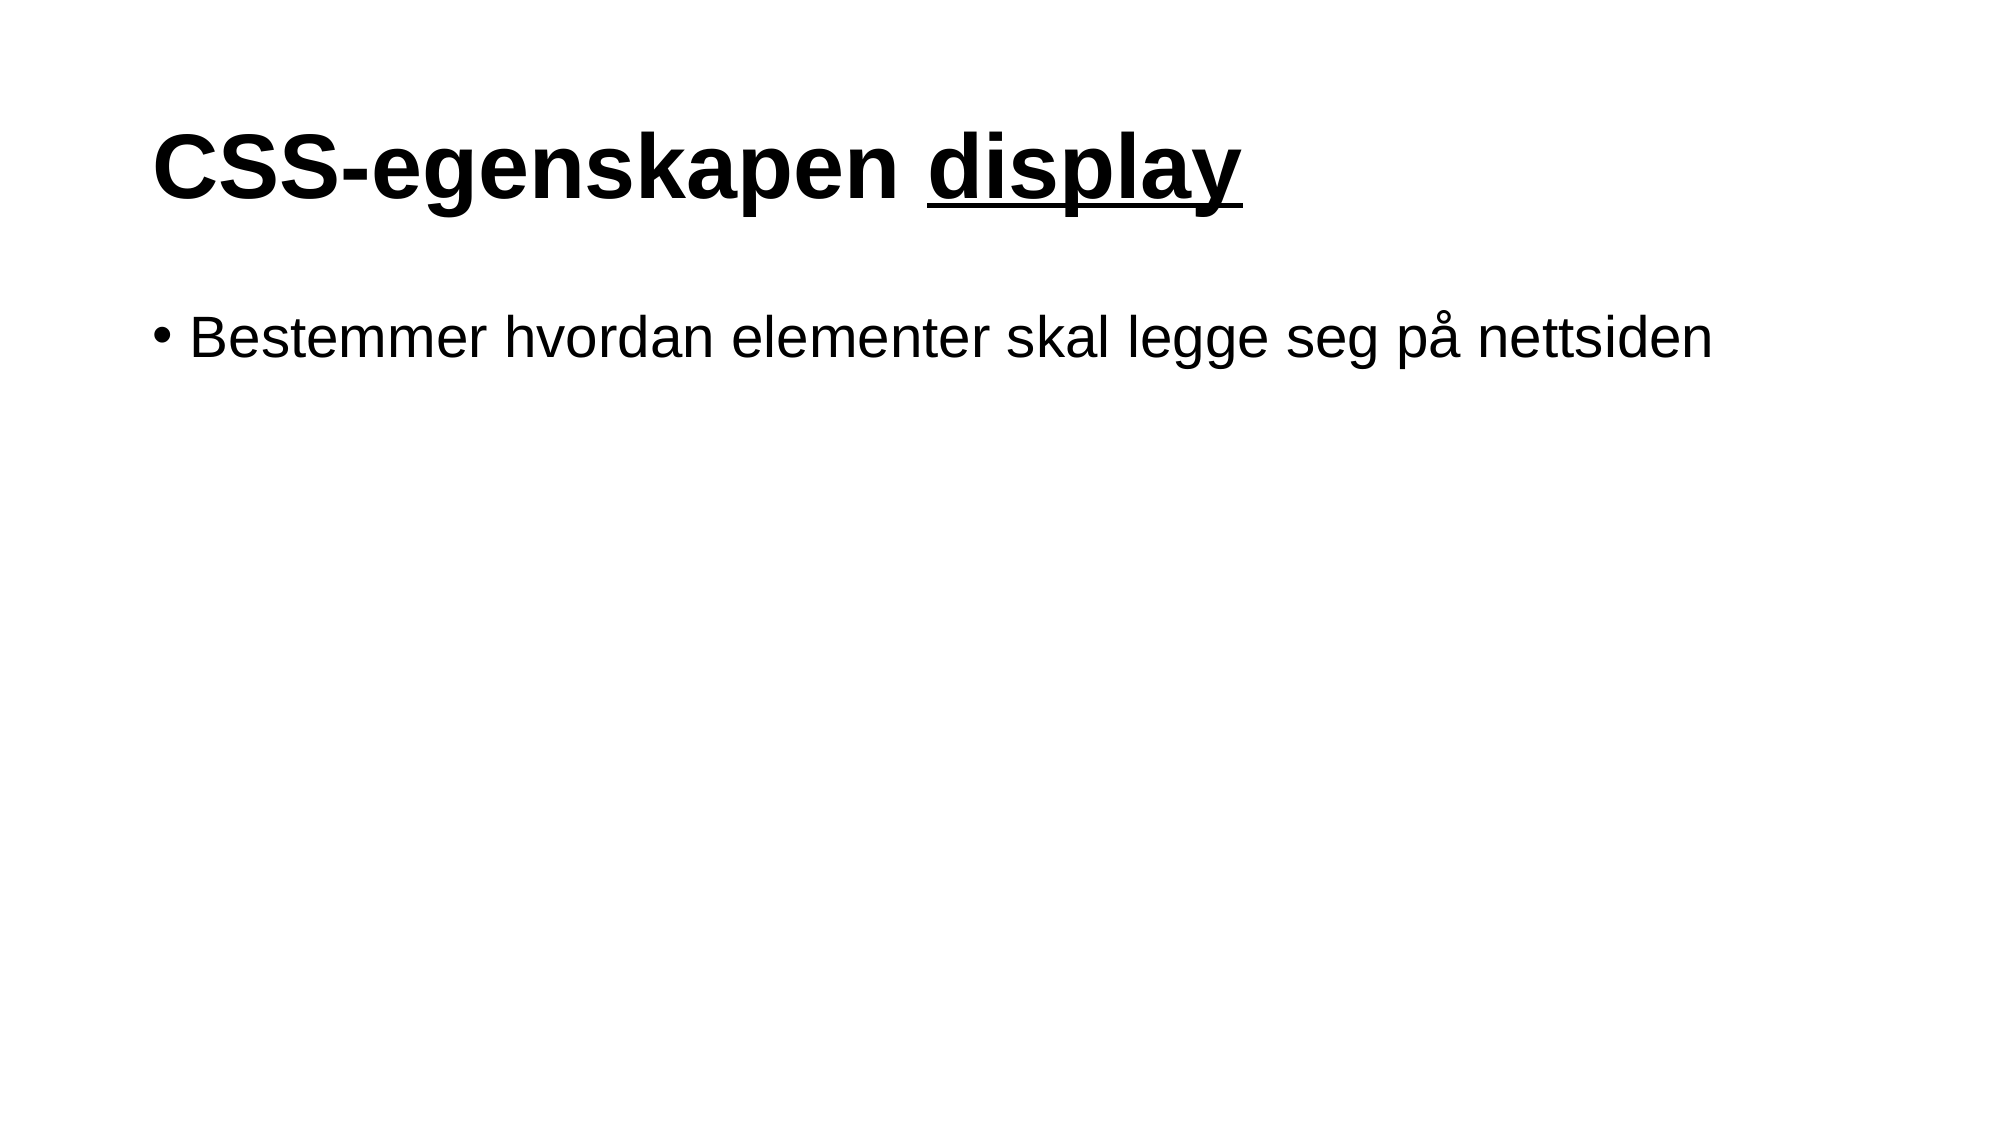

# CSS-egenskapen display
Bestemmer hvordan elementer skal legge seg på nettsiden